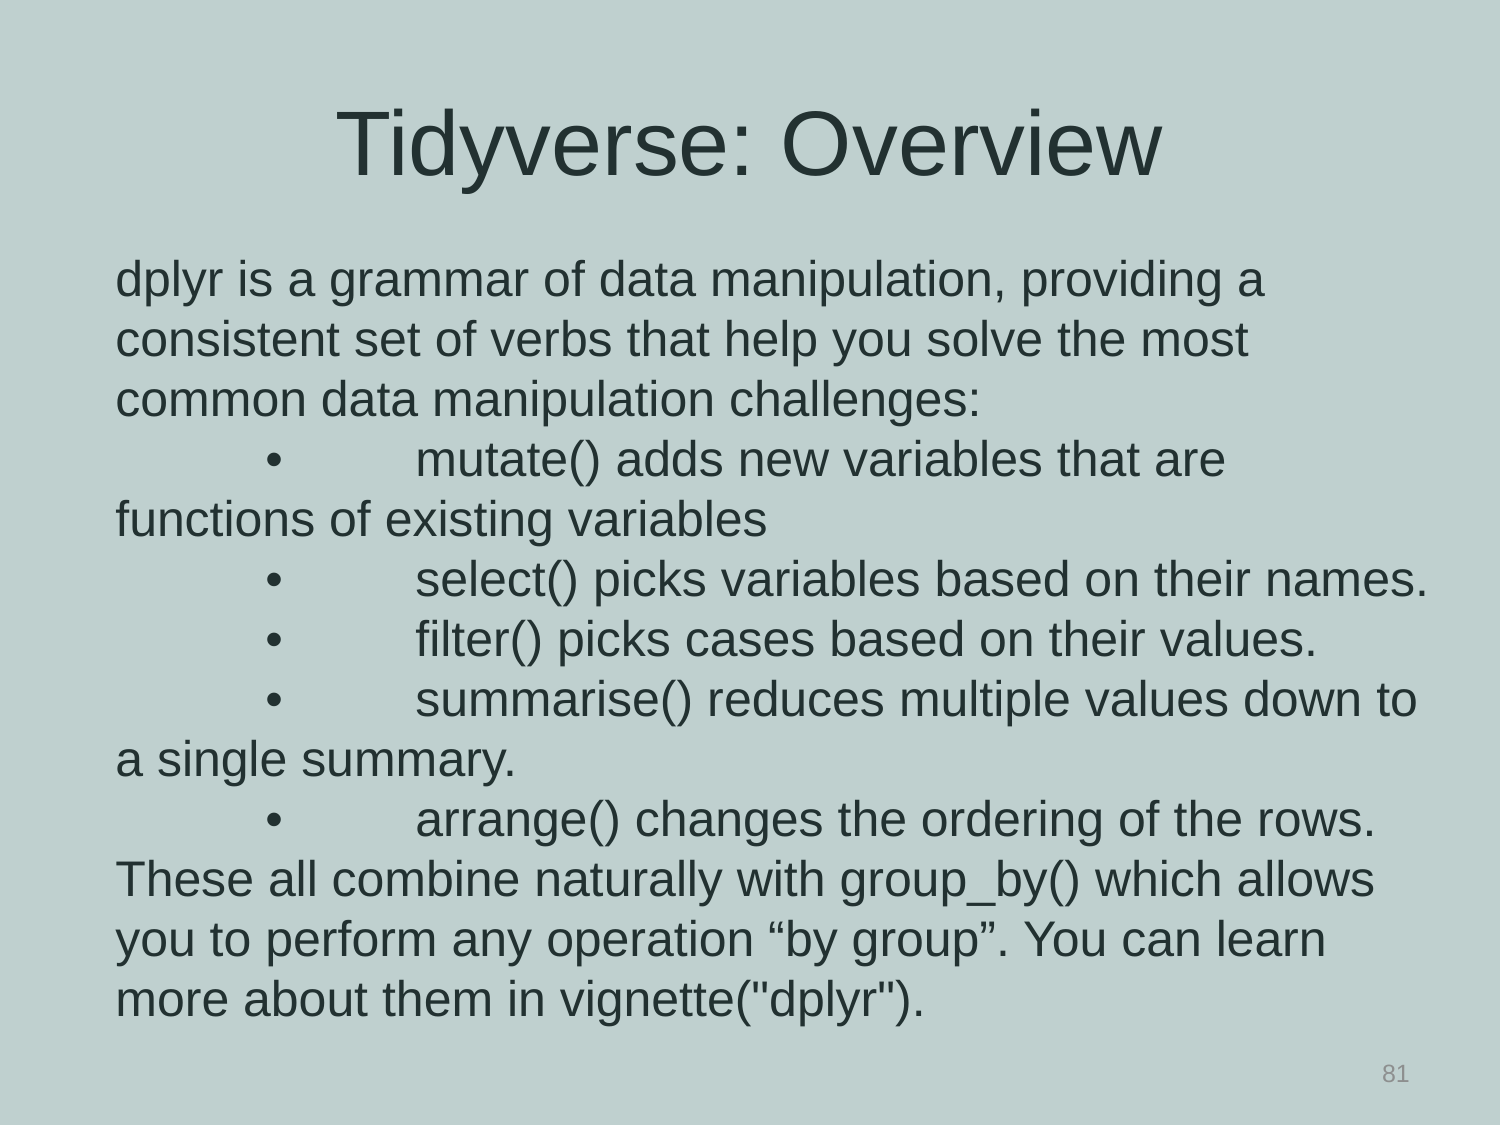

# Tidyverse: Overview
dplyr is a grammar of data manipulation, providing a consistent set of verbs that help you solve the most common data manipulation challenges:
	•	mutate() adds new variables that are functions of existing variables
	•	select() picks variables based on their names.
	•	filter() picks cases based on their values.
	•	summarise() reduces multiple values down to a single summary.
	•	arrange() changes the ordering of the rows.
These all combine naturally with group_by() which allows you to perform any operation “by group”. You can learn more about them in vignette("dplyr").
81